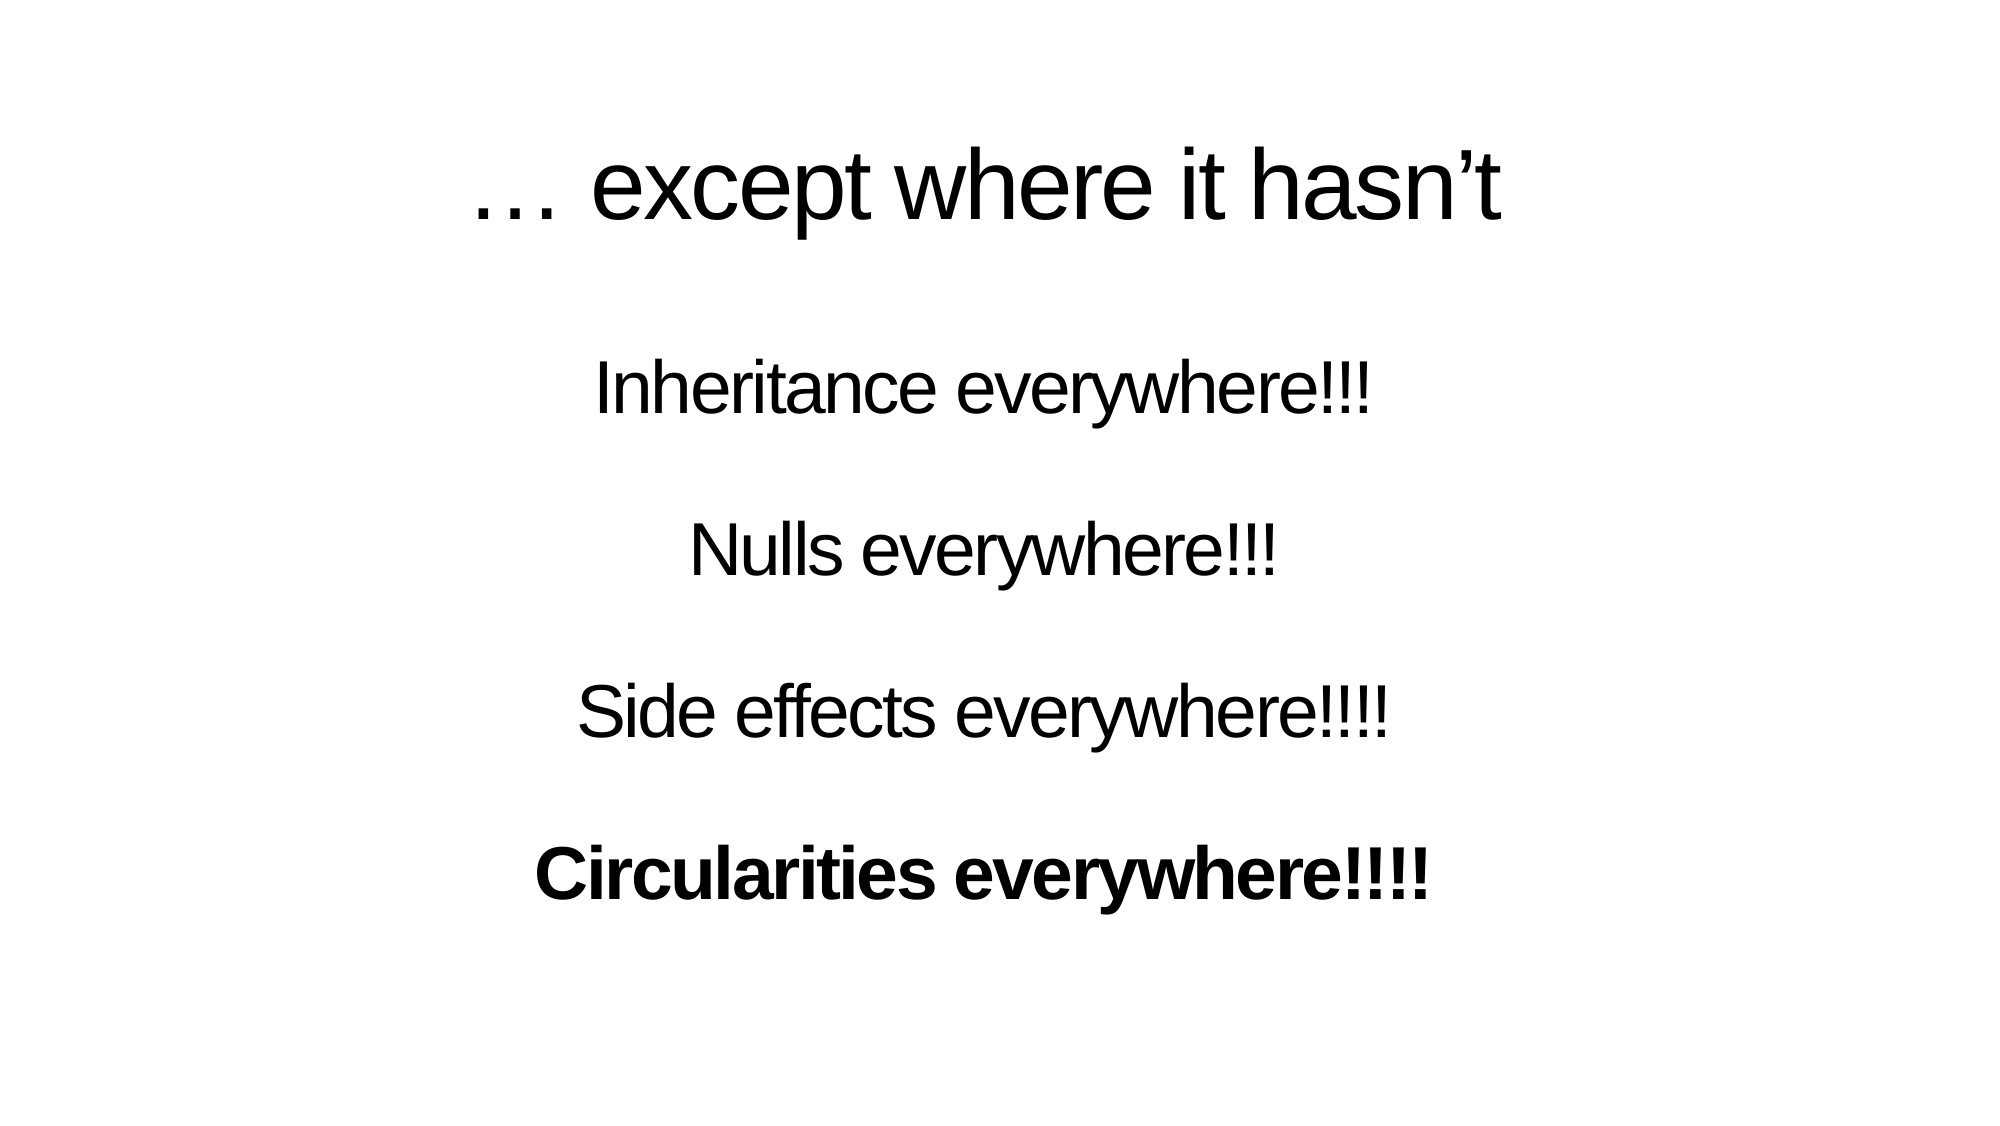

# … except where it hasn’t Inheritance everywhere!!! Nulls everywhere!!! Side effects everywhere!!!! Circularities everywhere!!!!